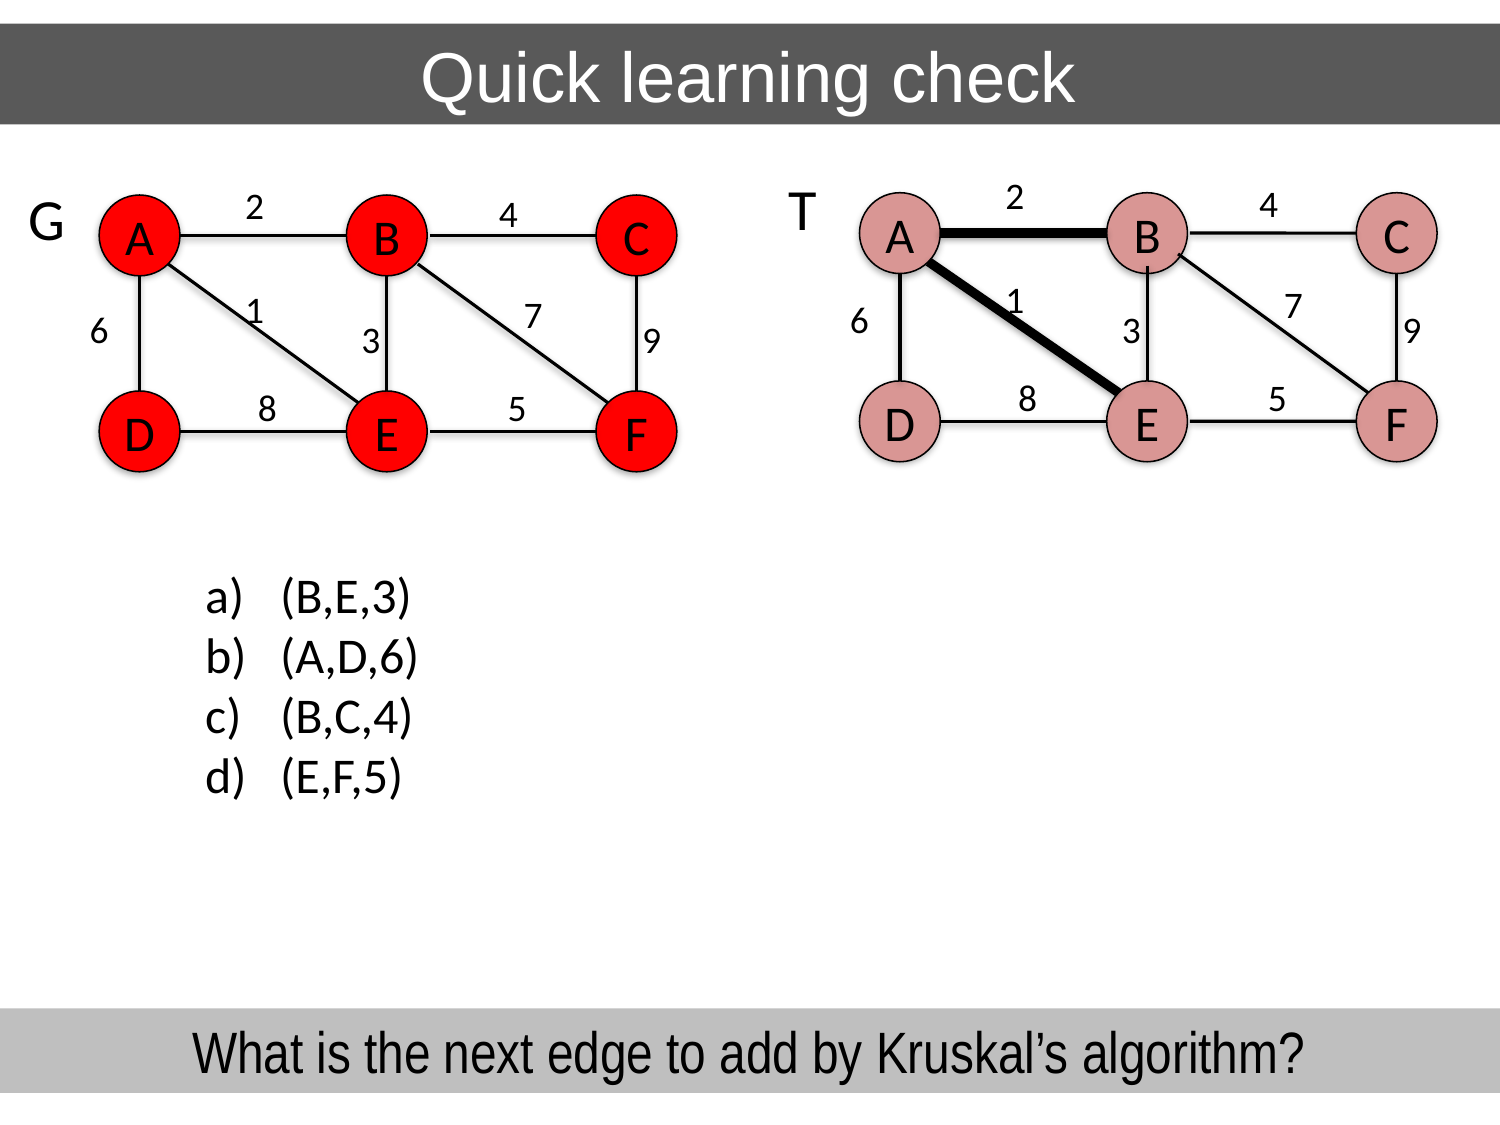

# Quick learning check
T
2
4
G
2
4
A
B
C
A
B
C
1
7
1
7
6
6
3
9
3
9
8
5
8
5
D
E
F
D
E
F
(B,E,3)
(A,D,6)
(B,C,4)
(E,F,5)
What is the next edge to add by Kruskal’s algorithm?